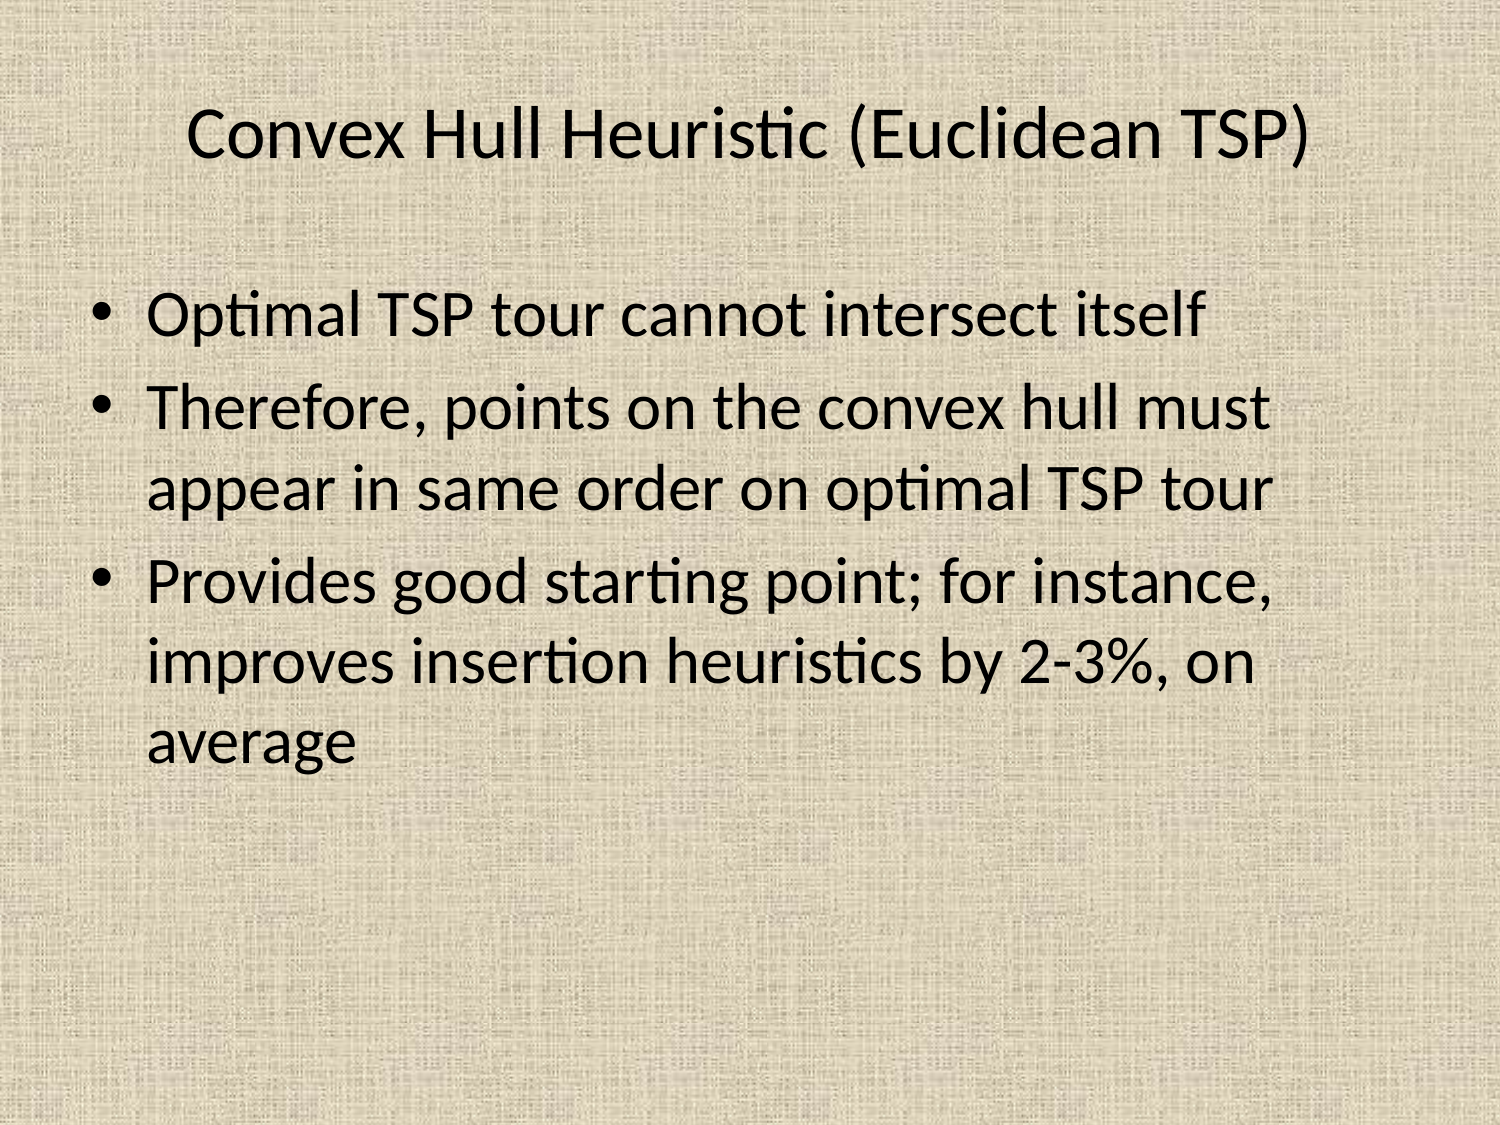

# Convex Hull Heuristic (Euclidean TSP)
Optimal TSP tour cannot intersect itself
Therefore, points on the convex hull must appear in same order on optimal TSP tour
Provides good starting point; for instance, improves insertion heuristics by 2-3%, on average